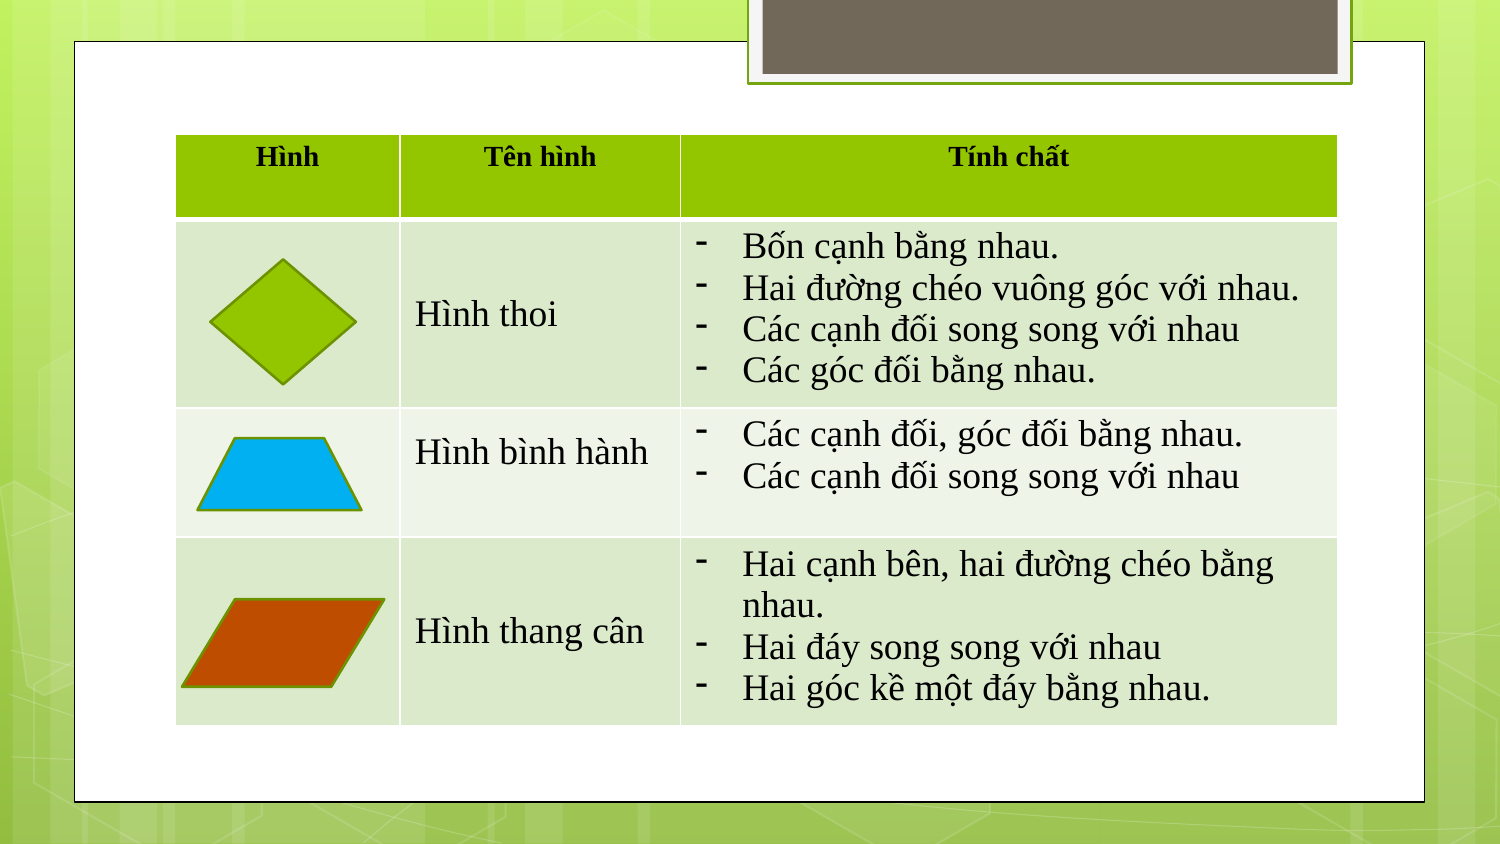

#
| Hình | Tên hình | Tính chất |
| --- | --- | --- |
|  | Hình thoi | Bốn cạnh bằng nhau. Hai đường chéo vuông góc với nhau. Các cạnh đối song song với nhau Các góc đối bằng nhau. |
|  | Hình bình hành | Các cạnh đối, góc đối bằng nhau. Các cạnh đối song song với nhau |
|  | Hình thang cân | Hai cạnh bên, hai đường chéo bằng nhau. Hai đáy song song với nhau Hai góc kề một đáy bằng nhau. |